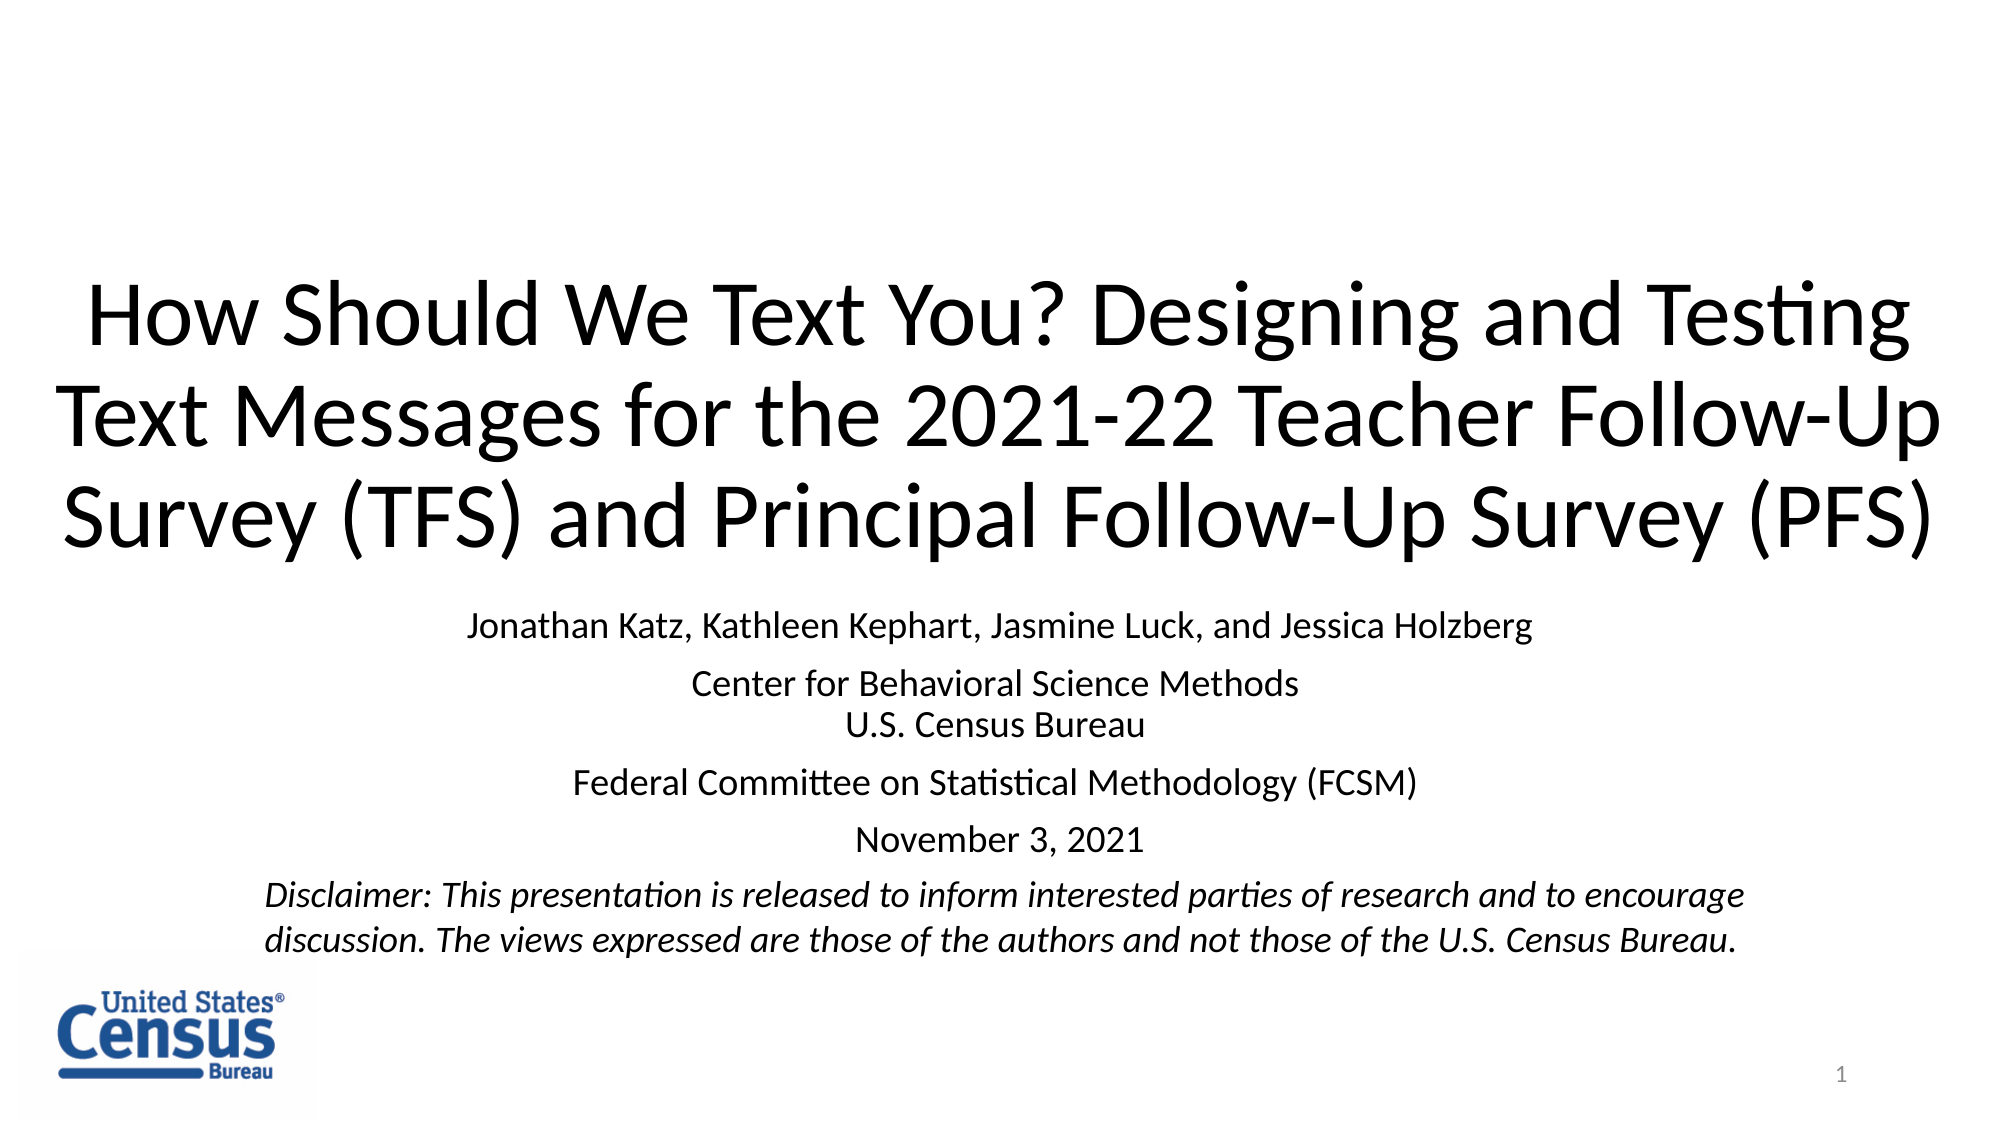

# How Should We Text You? Designing and Testing Text Messages for the 2021-22 Teacher Follow-Up Survey (TFS) and Principal Follow-Up Survey (PFS)
Jonathan Katz, Kathleen Kephart, Jasmine Luck, and Jessica Holzberg
Center for Behavioral Science Methods
U.S. Census Bureau
Federal Committee on Statistical Methodology (FCSM)
November 3, 2021
Disclaimer: This presentation is released to inform interested parties of research and to encourage discussion. The views expressed are those of the authors and not those of the U.S. Census Bureau.
1